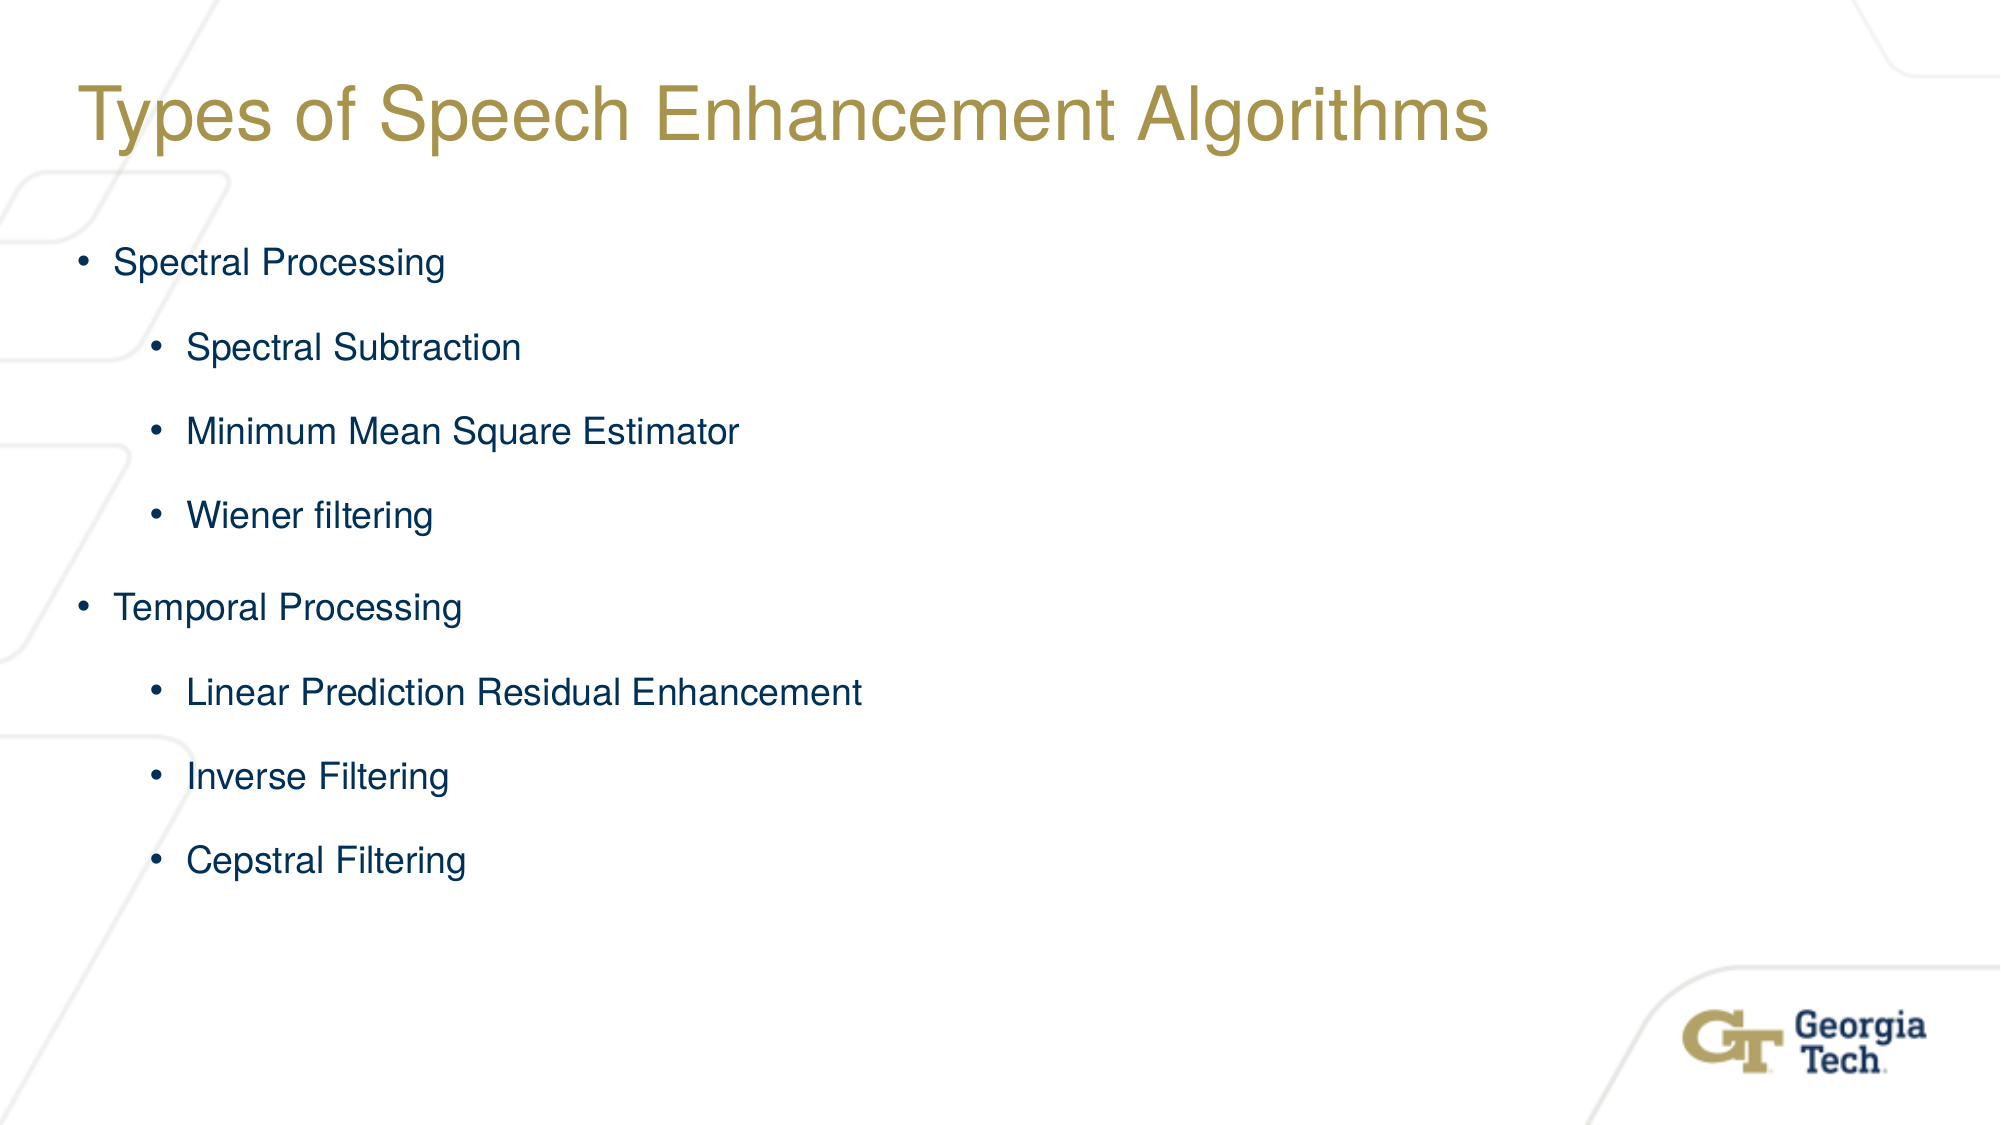

# Types of Speech Enhancement Algorithms
Spectral Processing
Spectral Subtraction
Minimum Mean Square Estimator
Wiener filtering
Temporal Processing
Linear Prediction Residual Enhancement
Inverse Filtering
Cepstral Filtering